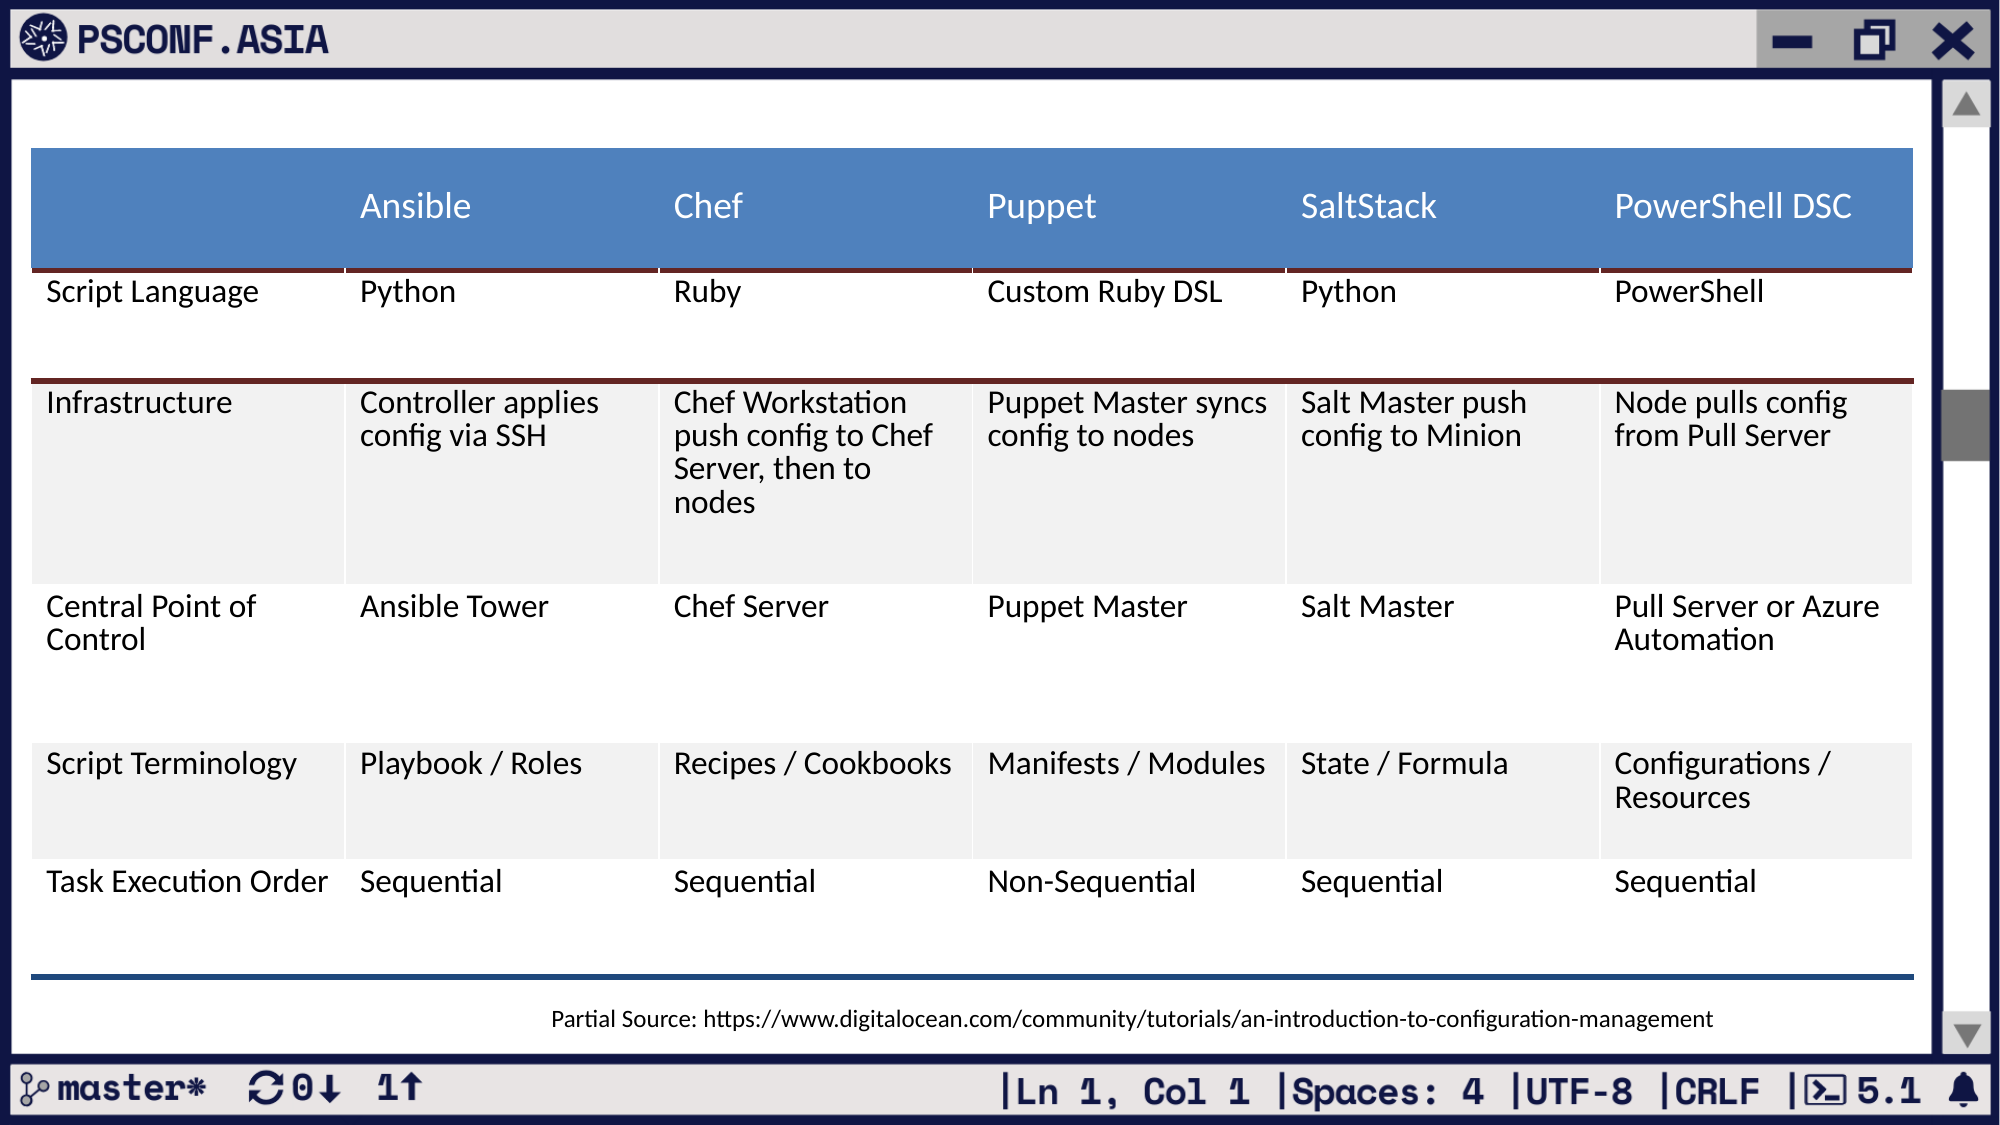

|  | Ansible | Chef | Puppet | SaltStack | PowerShell DSC |
| --- | --- | --- | --- | --- | --- |
| Script Language | Python | Ruby | Custom Ruby DSL | Python | PowerShell |
| Infrastructure | Controller applies config via SSH | Chef Workstation push config to Chef Server, then to nodes | Puppet Master syncs config to nodes | Salt Master push config to Minion | Node pulls config from Pull Server |
| Central Point of Control | Ansible Tower | Chef Server | Puppet Master | Salt Master | Pull Server or Azure Automation |
| Script Terminology | Playbook / Roles | Recipes / Cookbooks | Manifests / Modules | State / Formula | Configurations / Resources |
| Task Execution Order | Sequential | Sequential | Non-Sequential | Sequential | Sequential |
Partial Source: https://www.digitalocean.com/community/tutorials/an-introduction-to-configuration-management